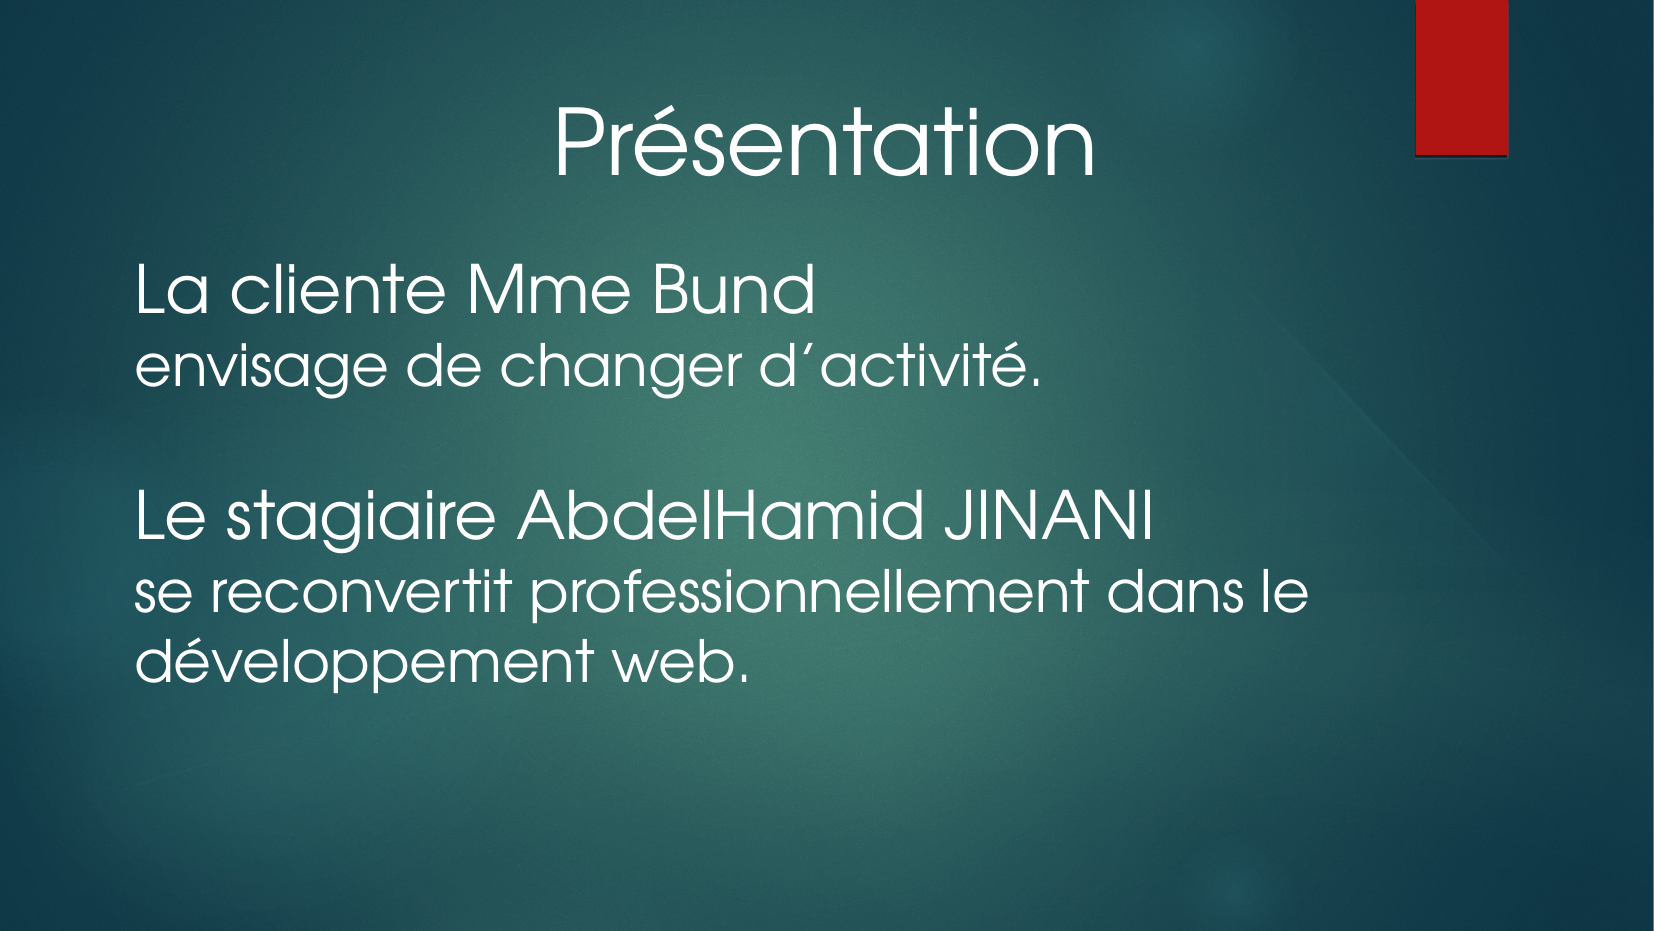

Présentation​
La cliente​ Mme Bund
envisage de changer d’activité.
Le stagiaire AbdelHamid JINANI
se reconvertit professionnellement dans le développement web.